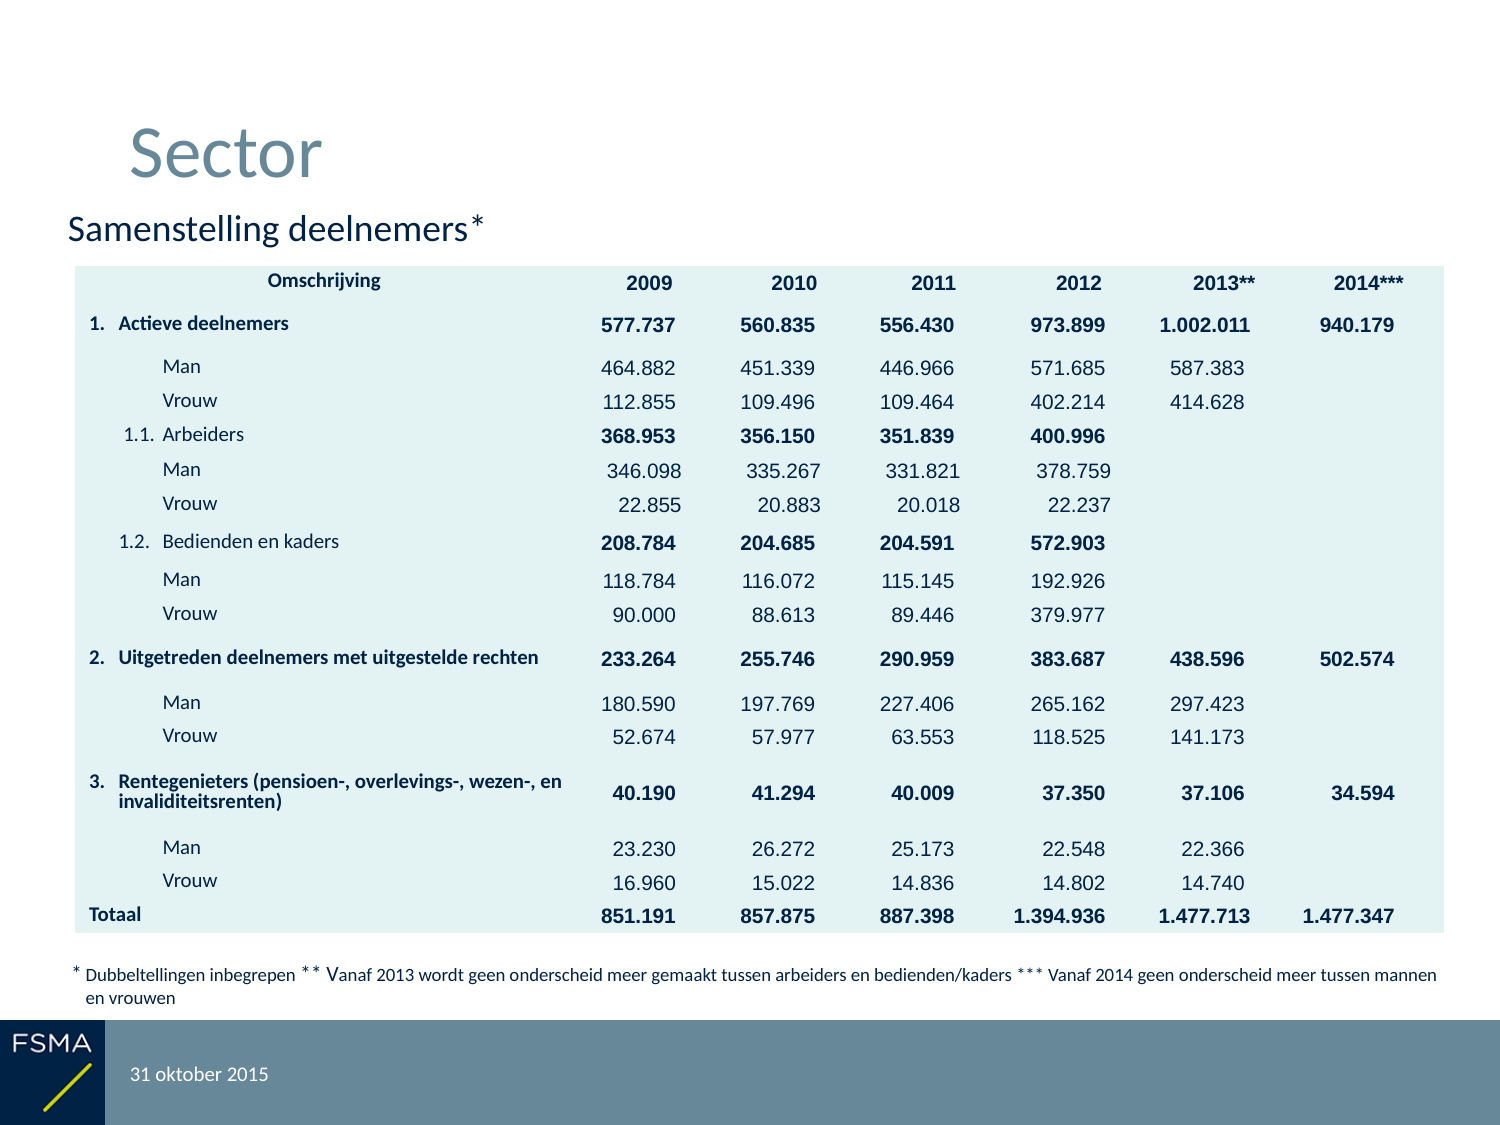

# Sector
Samenstelling deelnemers*
| Omschrijving | 2009 | 2010 | 2011 | 2012 | 2013\*\* | 2014\*\*\* |
| --- | --- | --- | --- | --- | --- | --- |
| 1. Actieve deelnemers | 577.737 | 560.835 | 556.430 | 973.899 | 1.002.011 | 940.179 |
| Man | 464.882 | 451.339 | 446.966 | 571.685 | 587.383 |  |
| Vrouw | 112.855 | 109.496 | 109.464 | 402.214 | 414.628 |  |
| 1.1. Arbeiders | 368.953 | 356.150 | 351.839 | 400.996 |  |  |
| Man | 346.098 | 335.267 | 331.821 | 378.759 |  |  |
| Vrouw | 22.855 | 20.883 | 20.018 | 22.237 |  |  |
| 1.2. Bedienden en kaders | 208.784 | 204.685 | 204.591 | 572.903 |  |  |
| Man | 118.784 | 116.072 | 115.145 | 192.926 |  |  |
| Vrouw | 90.000 | 88.613 | 89.446 | 379.977 |  |  |
| 2. Uitgetreden deelnemers met uitgestelde rechten | 233.264 | 255.746 | 290.959 | 383.687 | 438.596 | 502.574 |
| Man | 180.590 | 197.769 | 227.406 | 265.162 | 297.423 |  |
| Vrouw | 52.674 | 57.977 | 63.553 | 118.525 | 141.173 |  |
| 3. Rentegenieters (pensioen-, overlevings-, wezen-, en invaliditeitsrenten) | 40.190 | 41.294 | 40.009 | 37.350 | 37.106 | 34.594 |
| Man | 23.230 | 26.272 | 25.173 | 22.548 | 22.366 |  |
| Vrouw | 16.960 | 15.022 | 14.836 | 14.802 | 14.740 |  |
| Totaal | 851.191 | 857.875 | 887.398 | 1.394.936 | 1.477.713 | 1.477.347 |
*	Dubbeltellingen inbegrepen ** Vanaf 2013 wordt geen onderscheid meer gemaakt tussen arbeiders en bedienden/kaders *** Vanaf 2014 geen onderscheid meer tussen mannen en vrouwen
31 oktober 2015
Rapportering over het boekjaar 2014
9